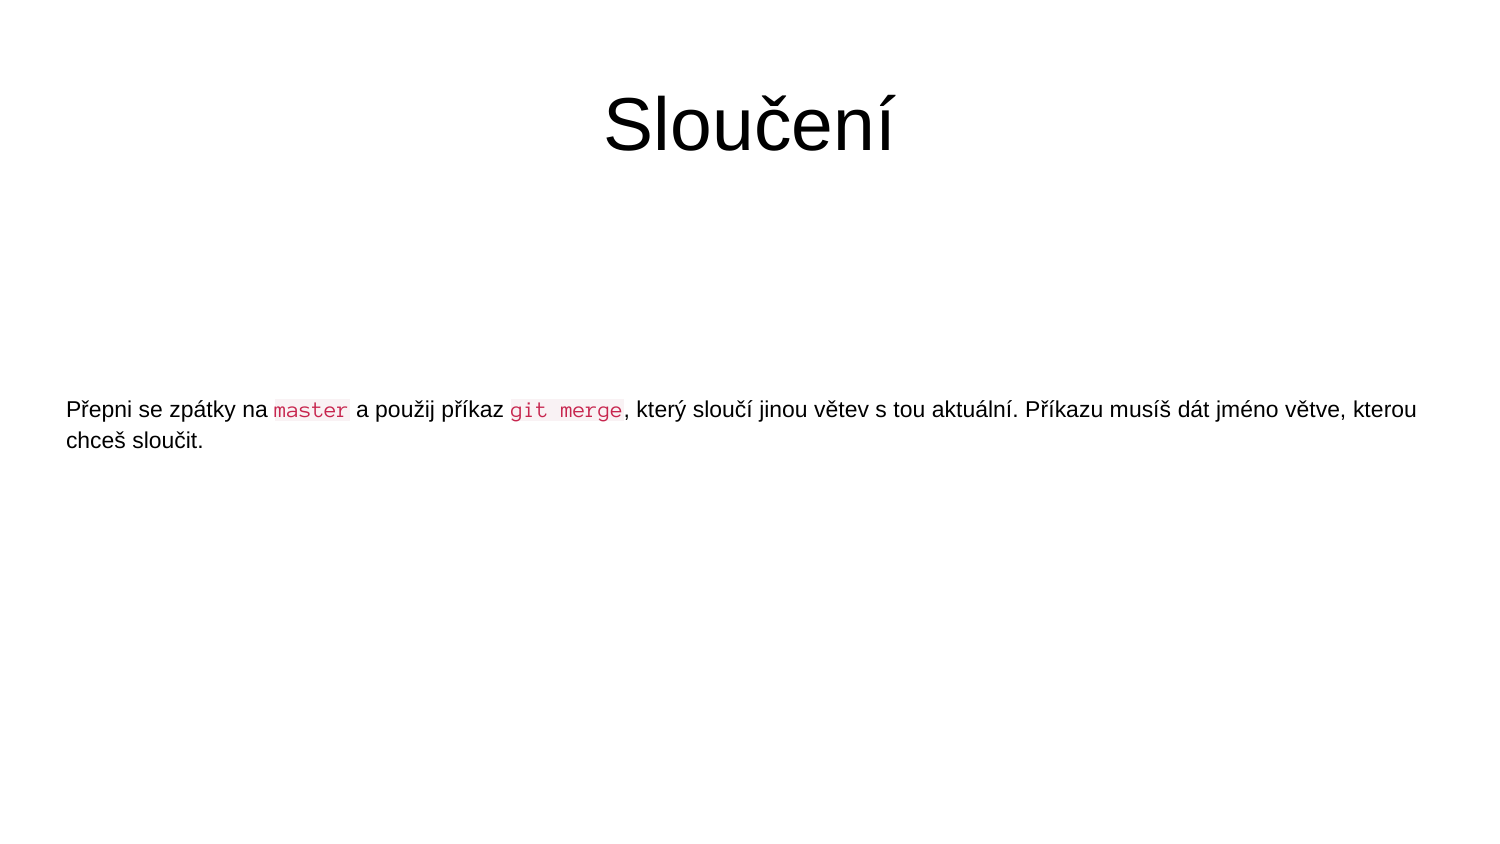

# Sloučení
Přepni se zpátky na master a použij příkaz git merge, který sloučí jinou větev s tou aktuální. Příkazu musíš dát jméno větve, kterou chceš sloučit.